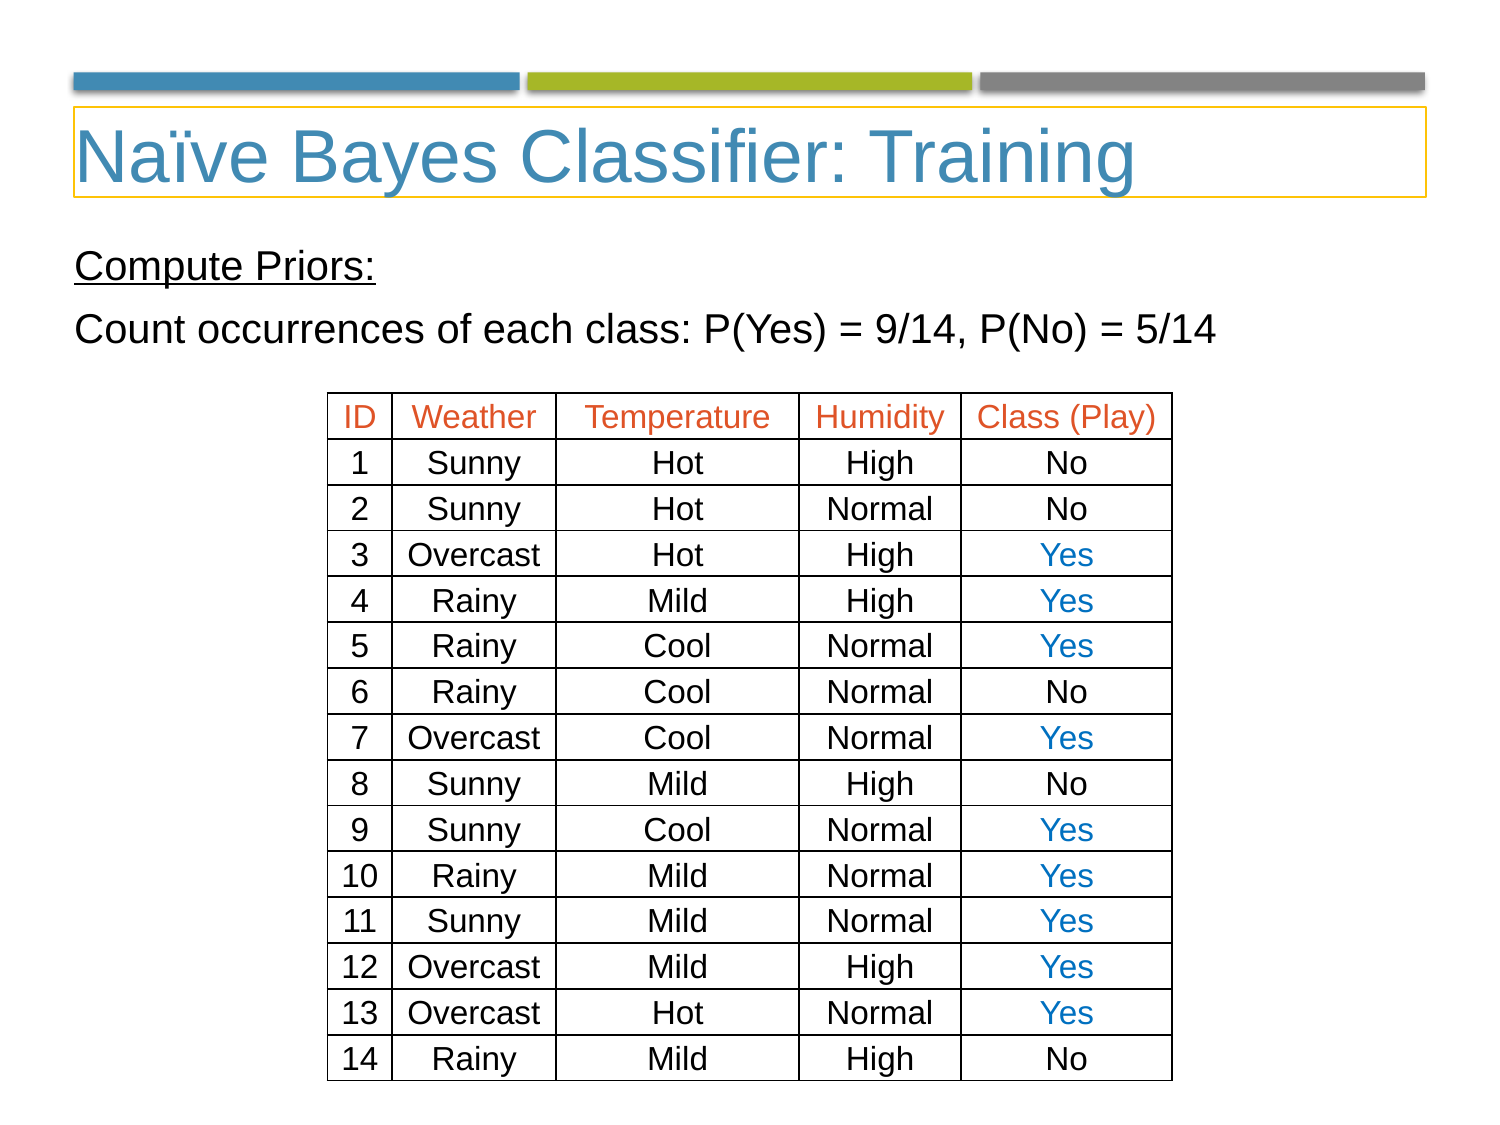

Naïve Bayes Classifier: Training
Compute Priors:
Count occurrences of each class: P(Yes) = 9/14, P(No) = 5/14
| ID | Weather | Temperature | Humidity | Class (Play) |
| --- | --- | --- | --- | --- |
| 1 | Sunny | Hot | High | No |
| 2 | Sunny | Hot | Normal | No |
| 3 | Overcast | Hot | High | Yes |
| 4 | Rainy | Mild | High | Yes |
| 5 | Rainy | Cool | Normal | Yes |
| 6 | Rainy | Cool | Normal | No |
| 7 | Overcast | Cool | Normal | Yes |
| 8 | Sunny | Mild | High | No |
| 9 | Sunny | Cool | Normal | Yes |
| 10 | Rainy | Mild | Normal | Yes |
| 11 | Sunny | Mild | Normal | Yes |
| 12 | Overcast | Mild | High | Yes |
| 13 | Overcast | Hot | Normal | Yes |
| 14 | Rainy | Mild | High | No |